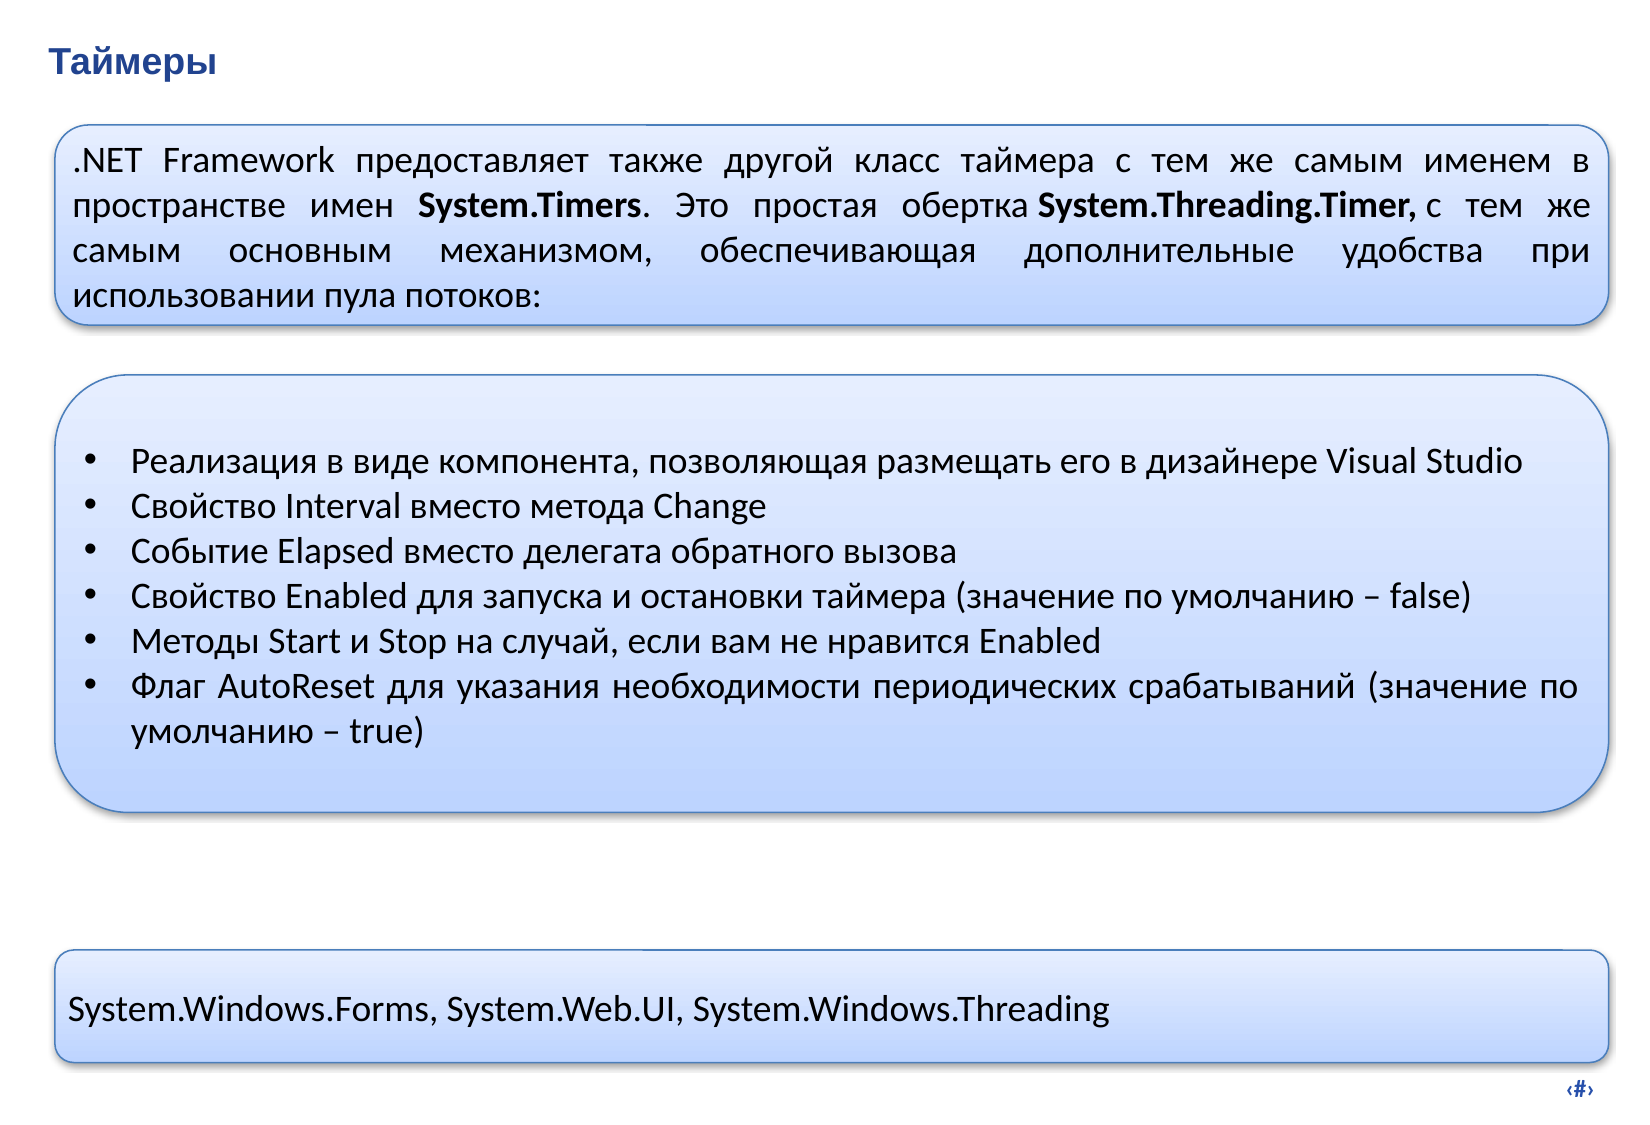

# Таймеры

.NET Framework предоставляет также другой класс таймера с тем же самым именем в пространстве имен System.Timers. Это простая обертка System.Threading.Timer, с тем же самым основным механизмом, обеспечивающая дополнительные удобства при использовании пула потоков:

Реализация в виде компонента, позволяющая размещать его в дизайнере Visual Studio
Свойство Interval вместо метода Change
Событие Elapsed вместо делегата обратного вызова
Свойство Enabled для запуска и остановки таймера (значение по умолчанию – false)
Методы Start и Stop на случай, если вам не нравится Enabled
Флаг AutoReset для указания необходимости периодических срабатываний (значение по умолчанию – true)

System.Windows.Forms, System.Web.UI, System.Windows.Threading